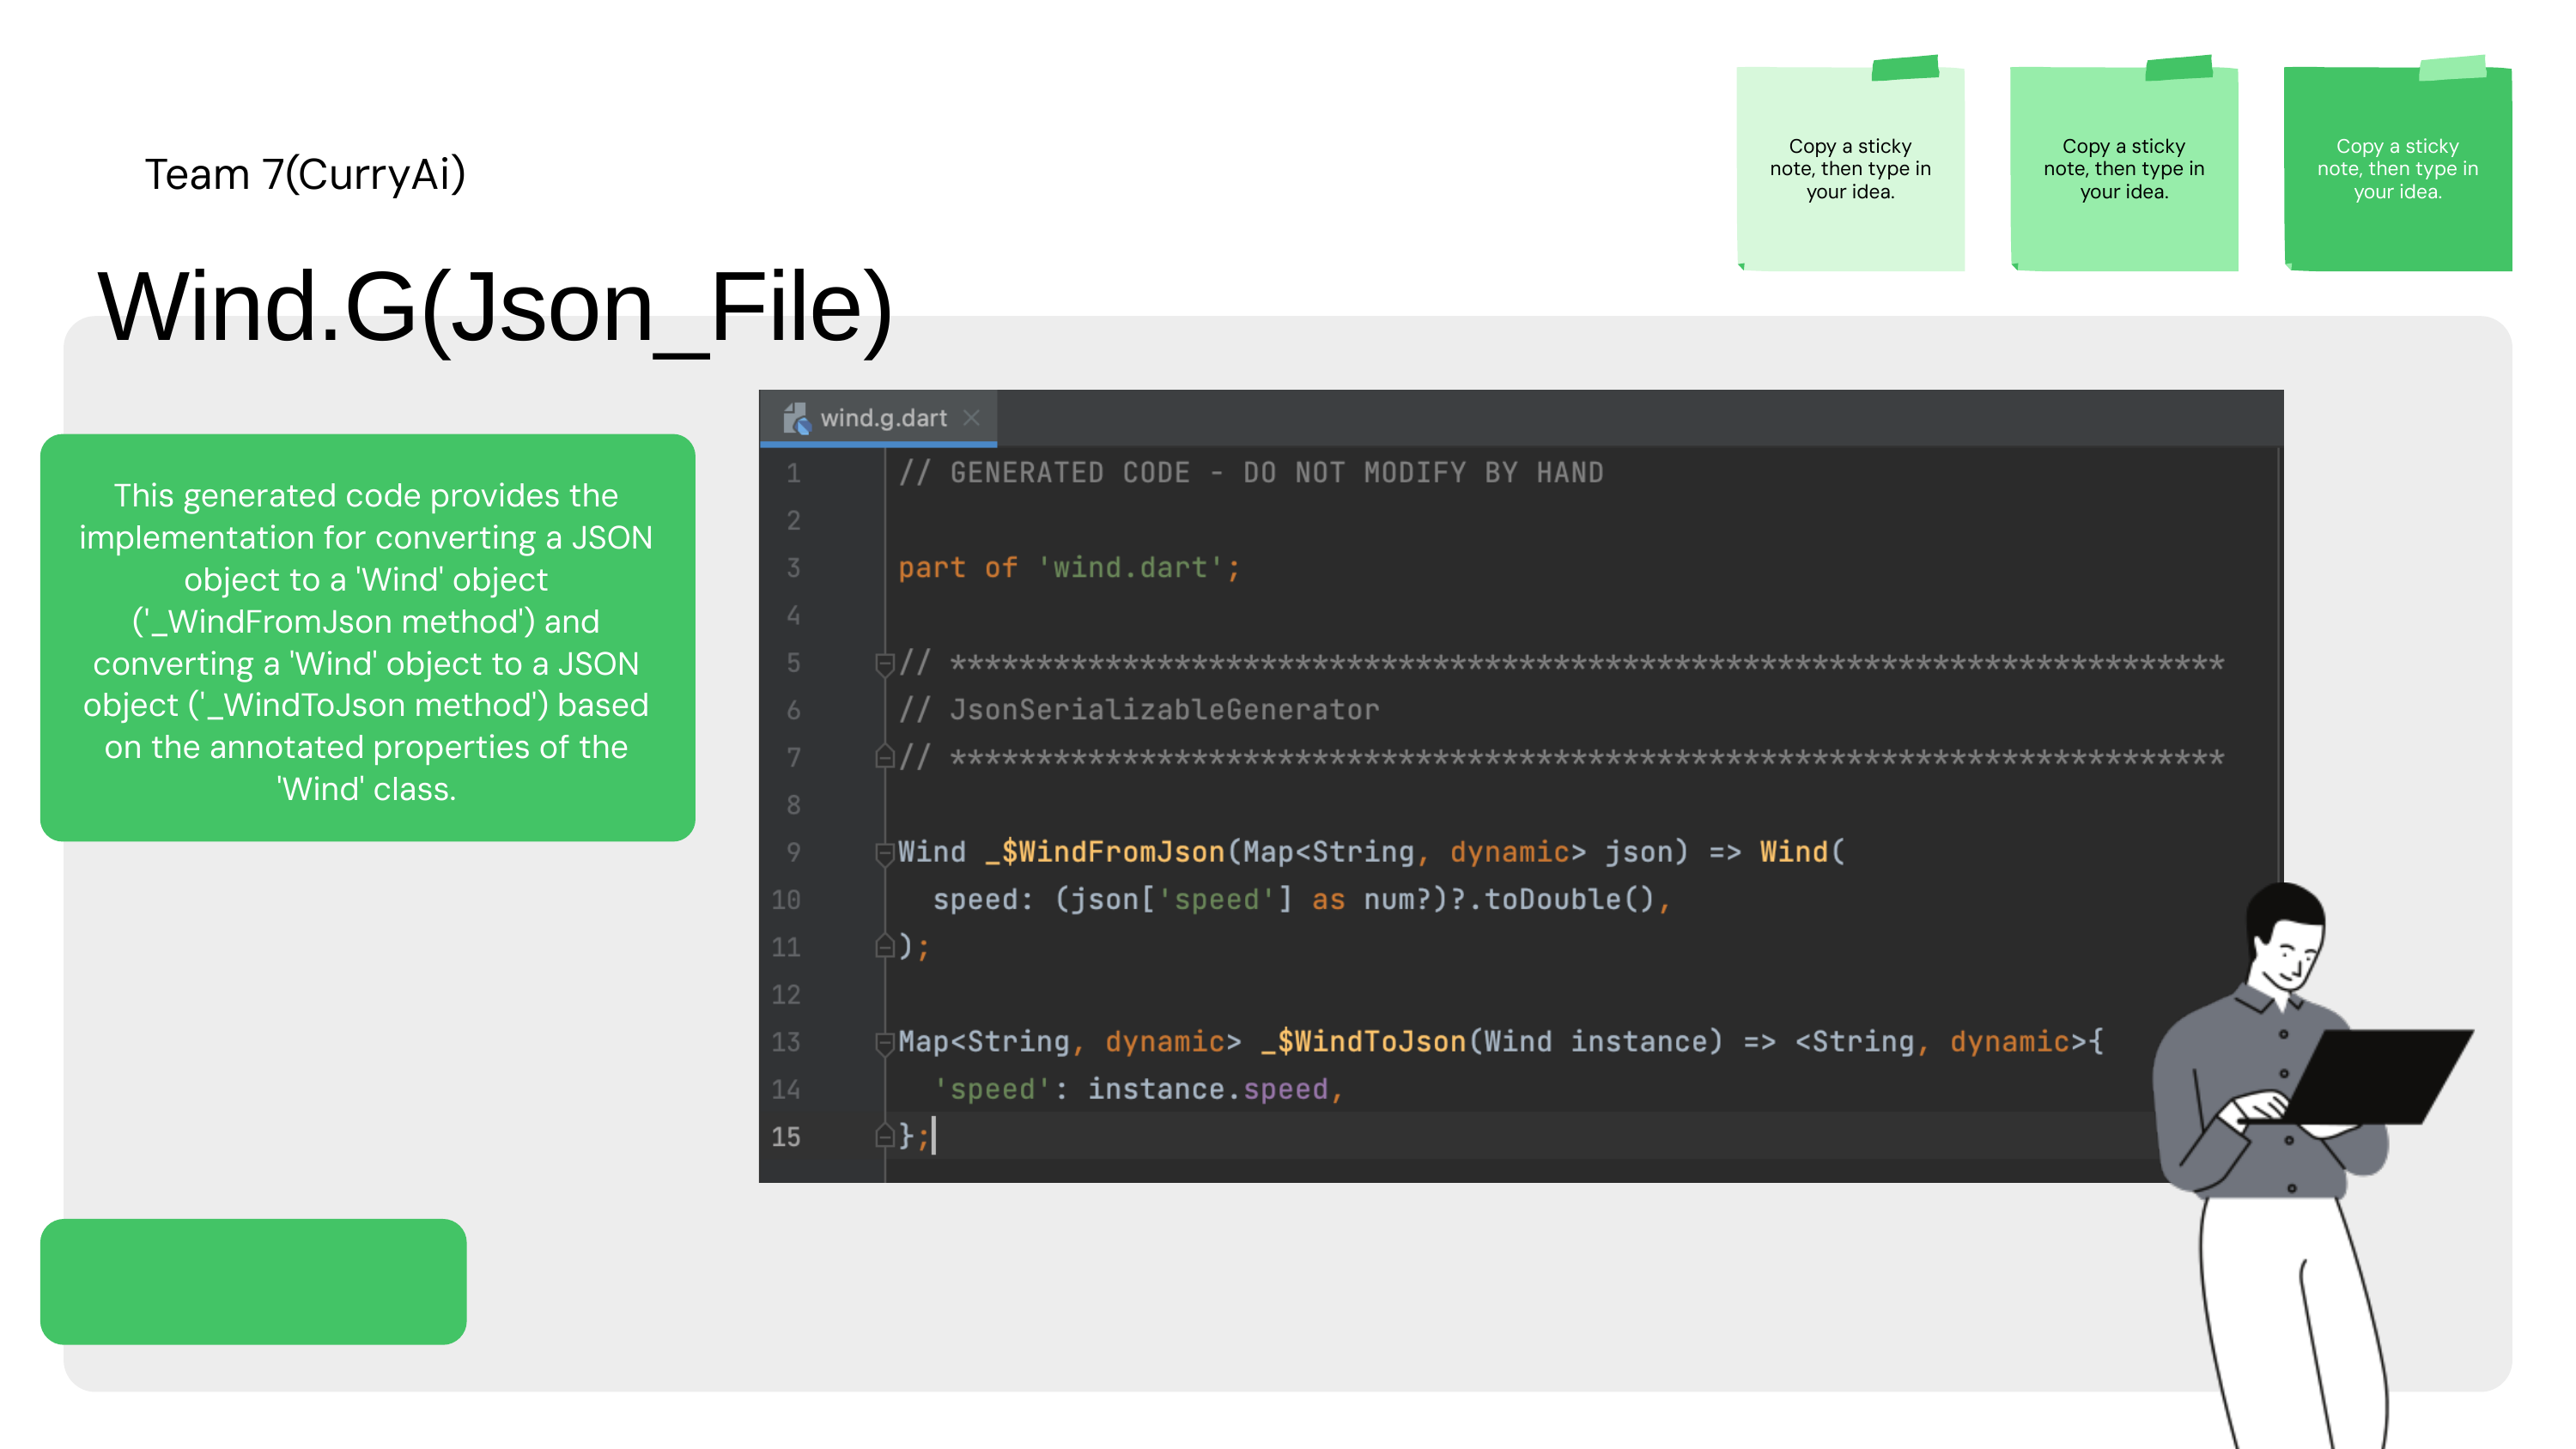

Copy a sticky note, then type in your idea.

Copy a sticky note, then type in your idea.

Copy a sticky note, then type in your idea.
Team 7(CurryAi)
Wind.G(Json_File)

This generated code provides the implementation for converting a JSON object to a 'Wind' object ('_WindFromJson method') and converting a 'Wind' object to a JSON object ('_WindToJson method') based on the annotated properties of the 'Wind' class.